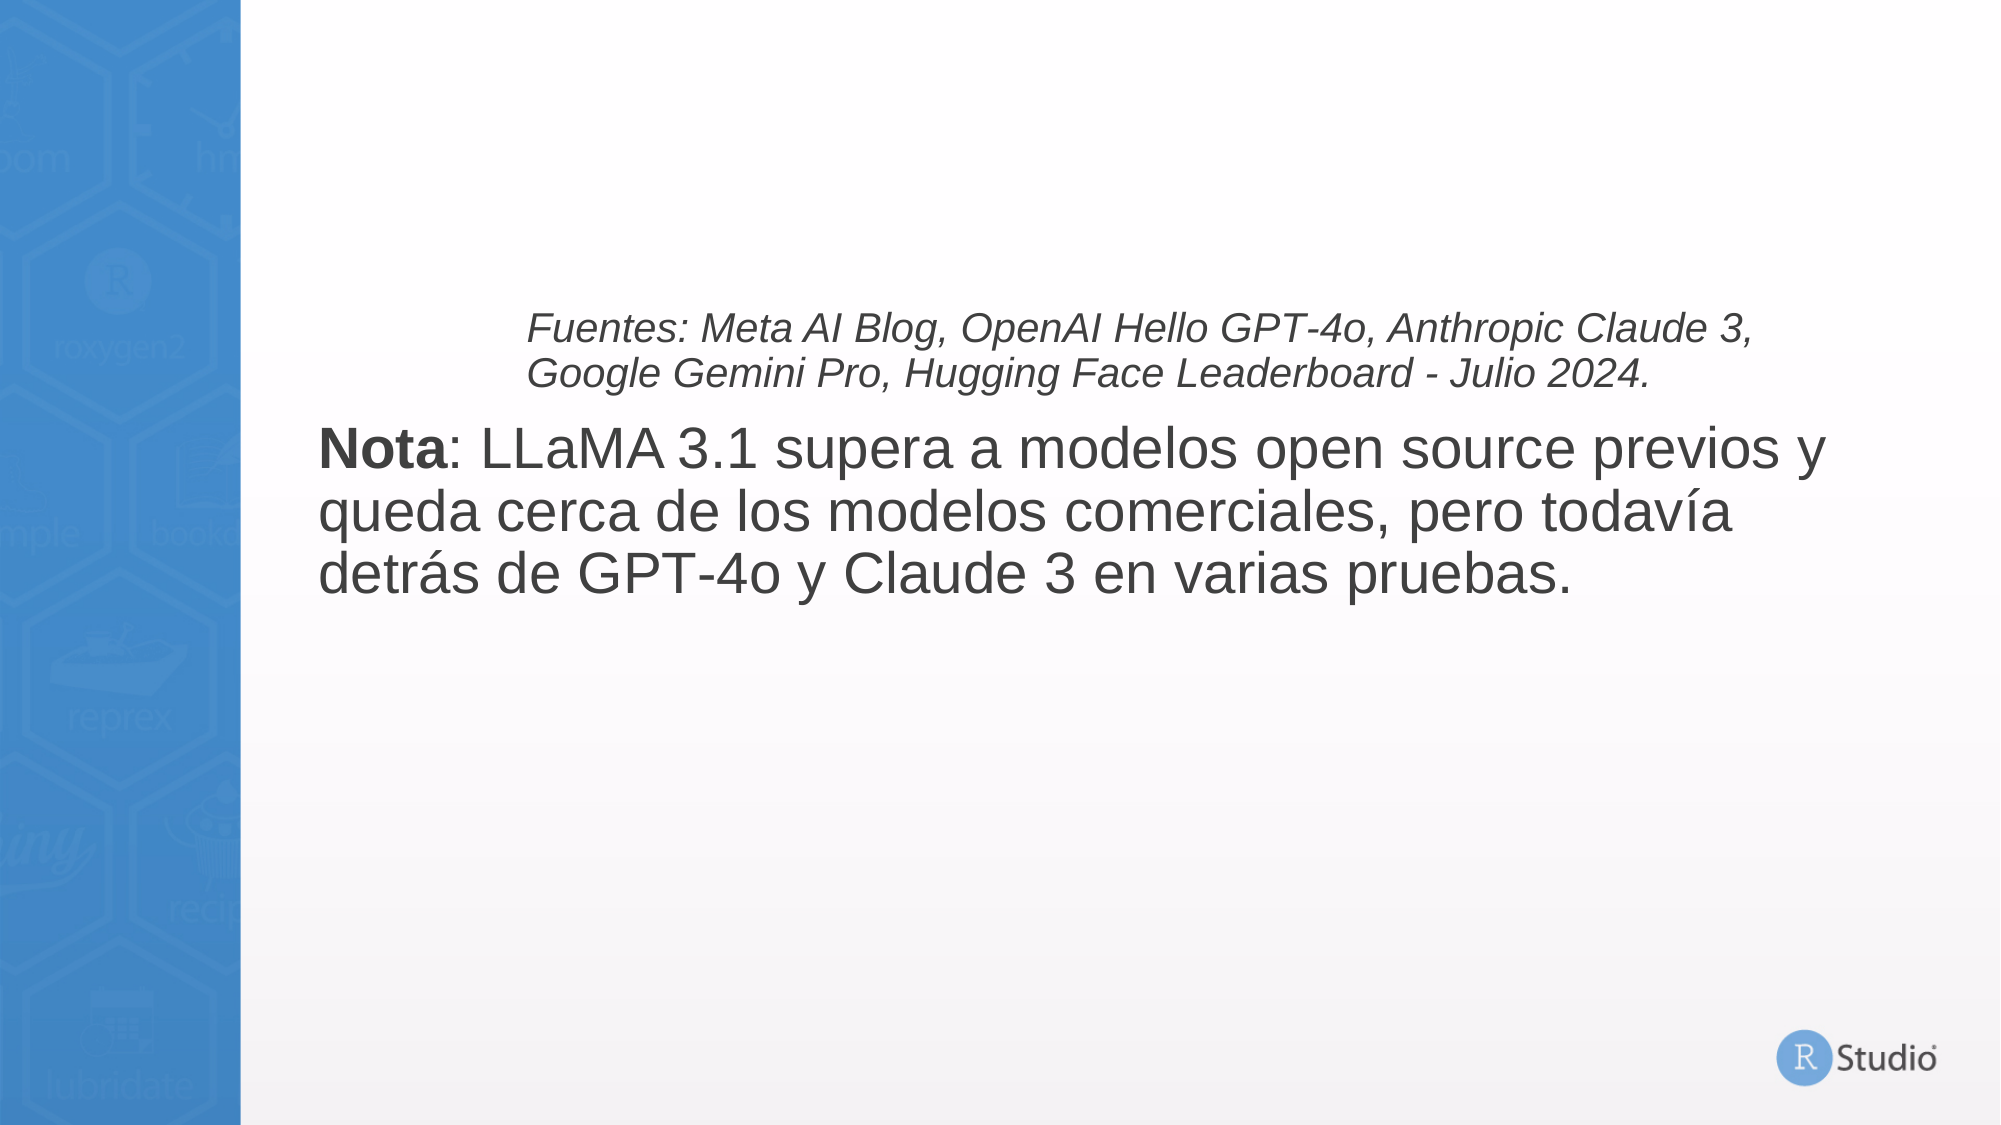

Fuentes: Meta AI Blog, OpenAI Hello GPT‑4o, Anthropic Claude 3, Google Gemini Pro, Hugging Face Leaderboard - Julio 2024.
Nota: LLaMA 3.1 supera a modelos open source previos y queda cerca de los modelos comerciales, pero todavía detrás de GPT‑4o y Claude 3 en varias pruebas.